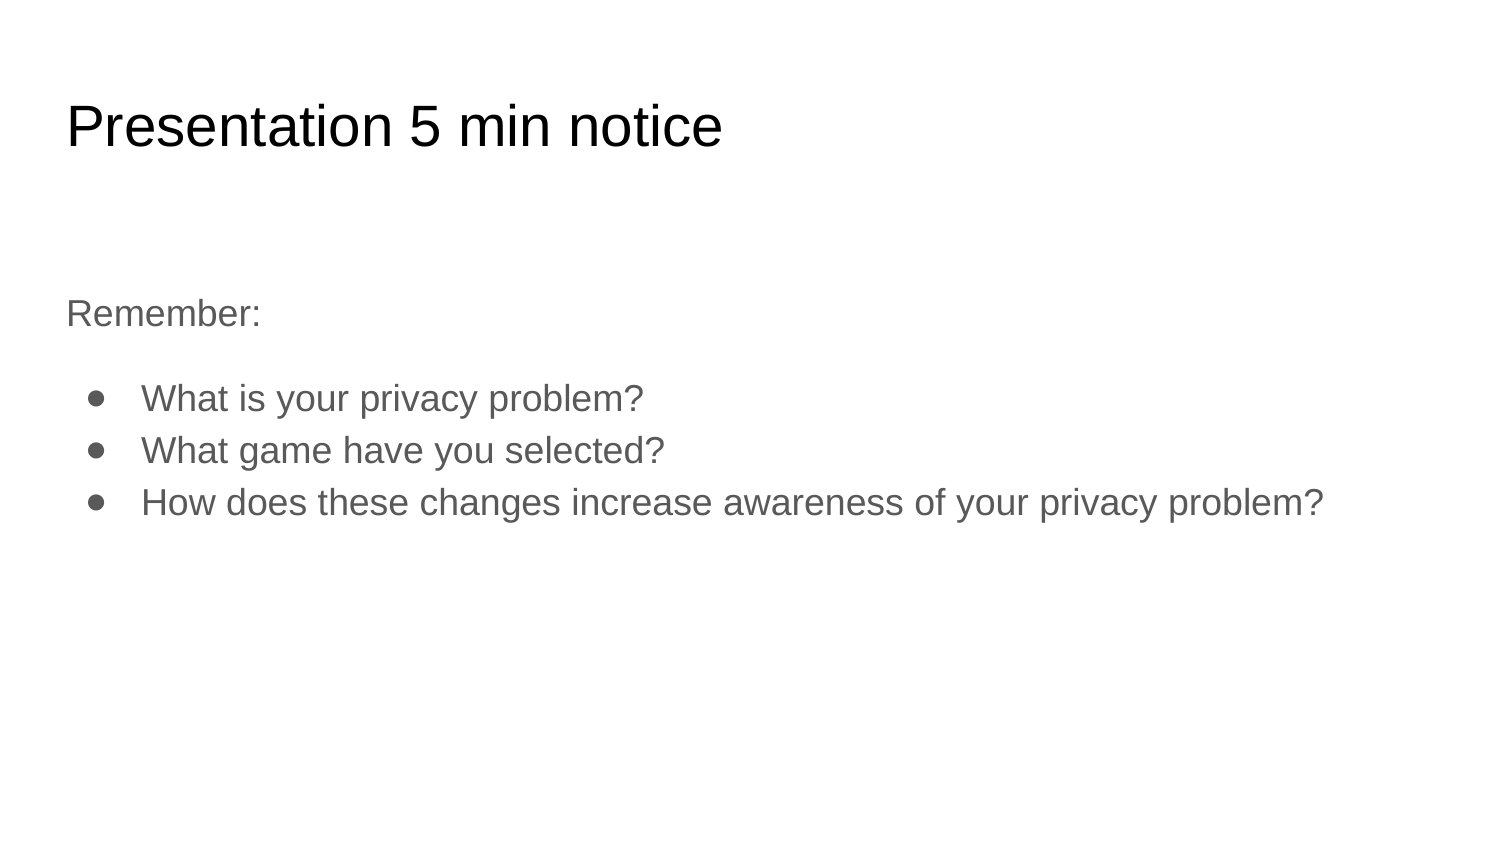

# Presentation 5 min notice

Remember:
What is your privacy problem?
What game have you selected?
How does these changes increase awareness of your privacy problem?